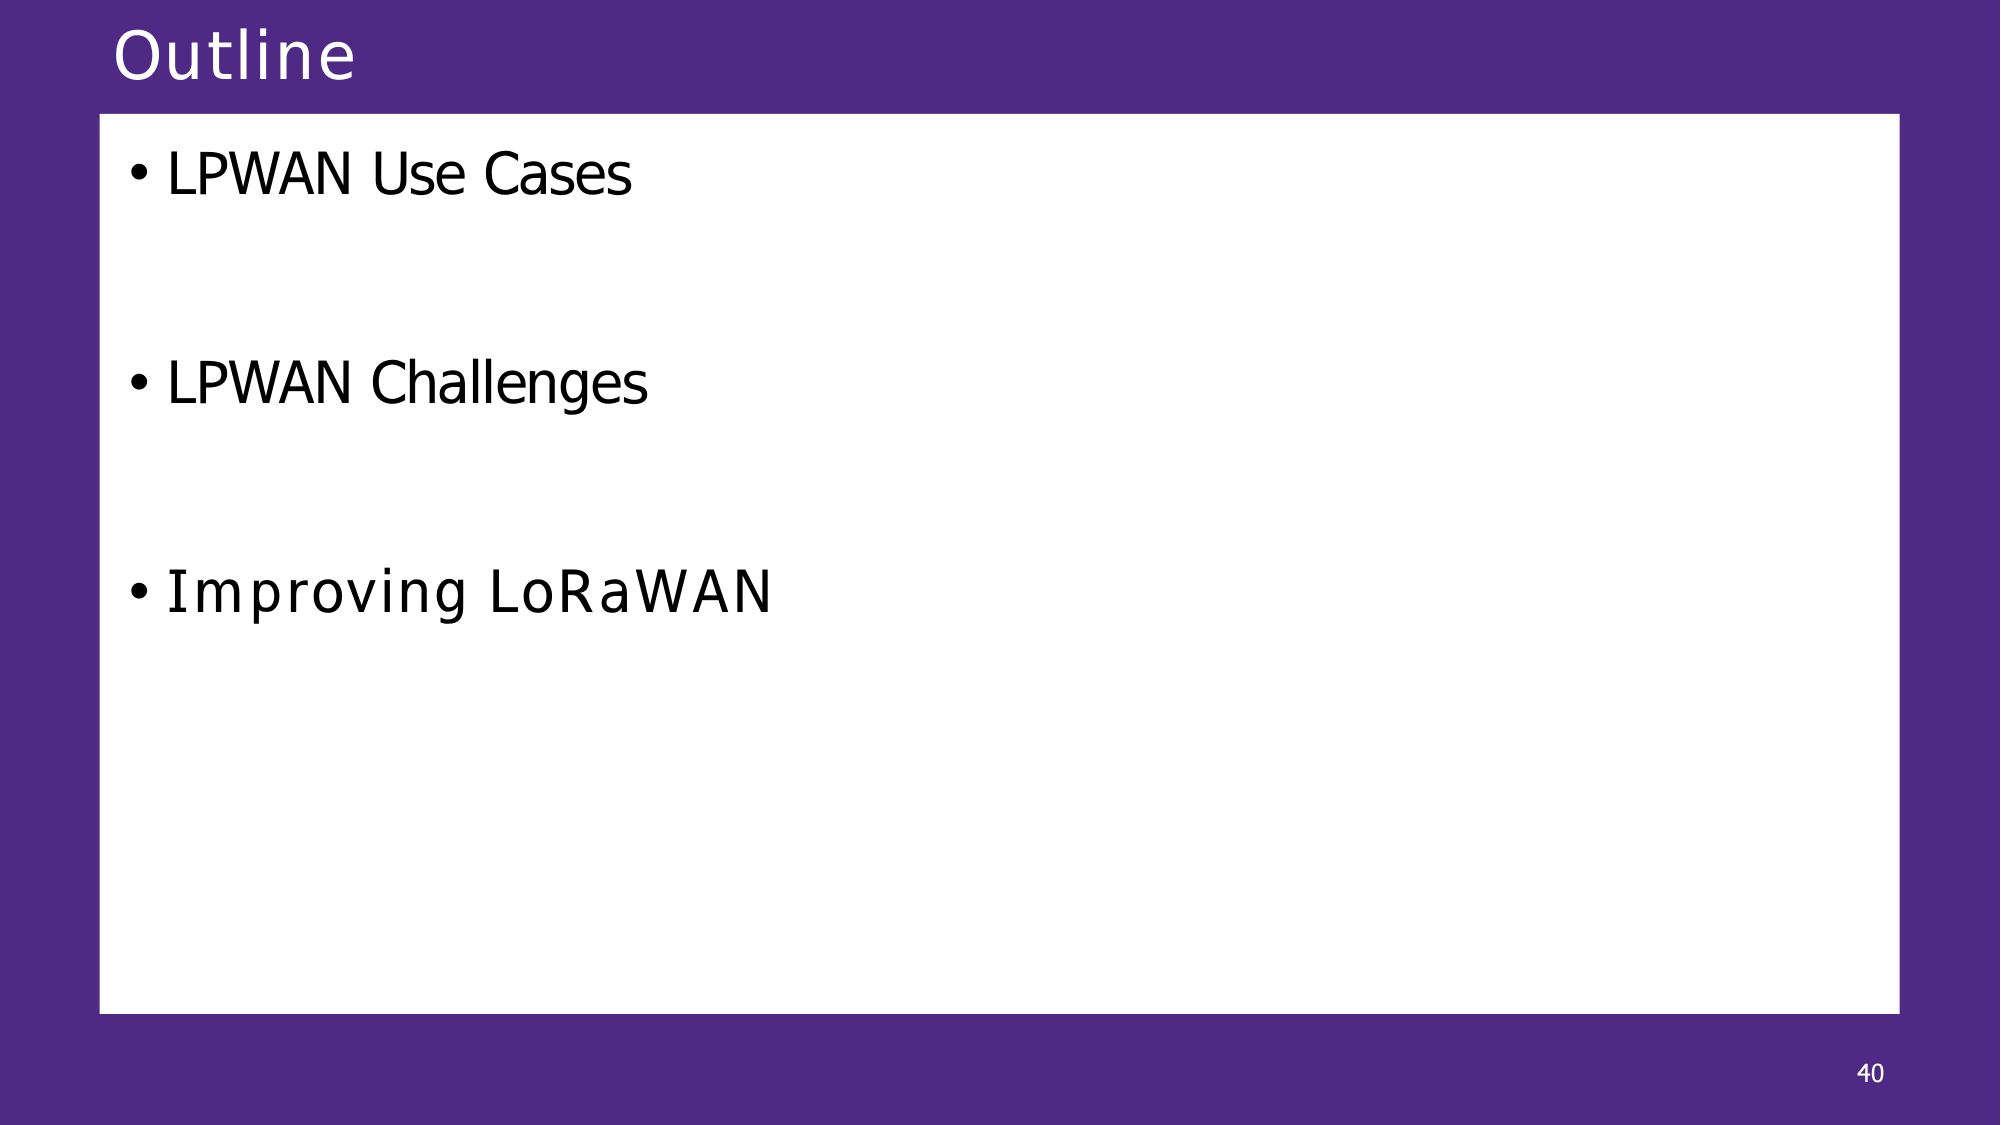

# Outline
LPWAN Use Cases

LPWAN Challenges

Improving LoRaWAN

40